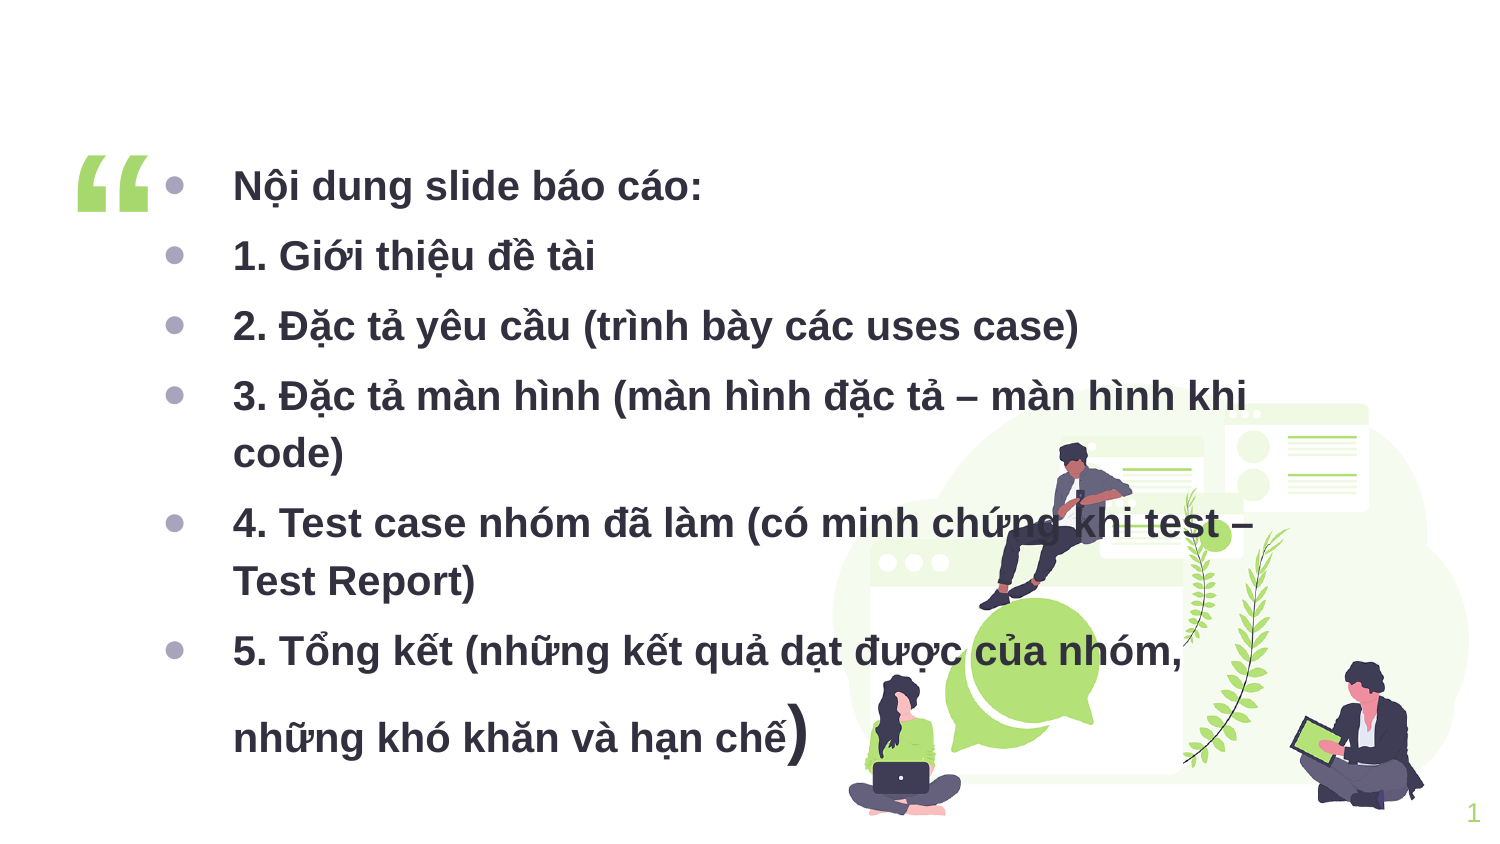

Nội dung slide báo cáo:
1. Giới thiệu đề tài
2. Đặc tả yêu cầu (trình bày các uses case)
3. Đặc tả màn hình (màn hình đặc tả – màn hình khi code)
4. Test case nhóm đã làm (có minh chứng khi test – Test Report)
5. Tổng kết (những kết quả dạt được của nhóm, những khó khăn và hạn chế)
1